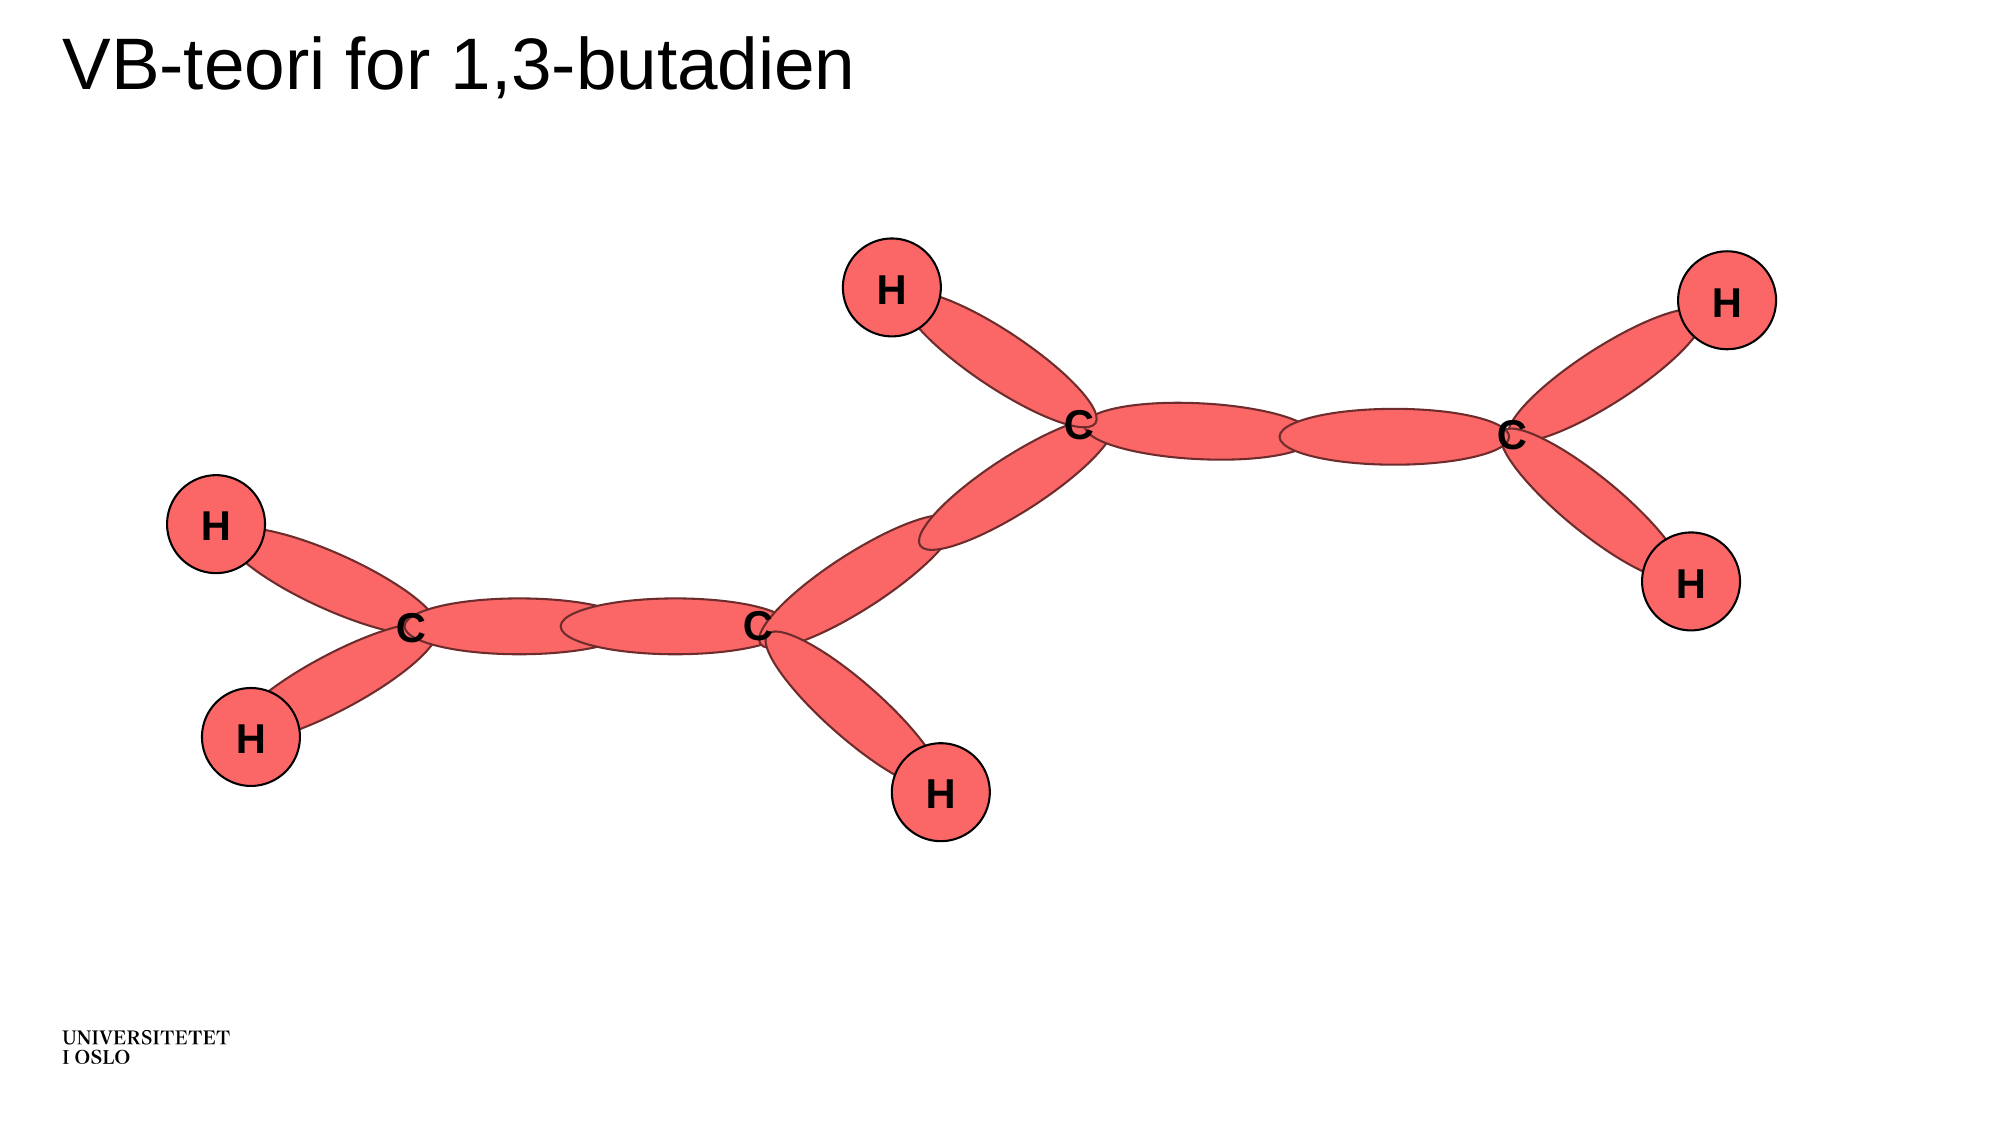

# VB-teori for 1,3-butadien
H
H

C
C

H

H

C
C

H
H